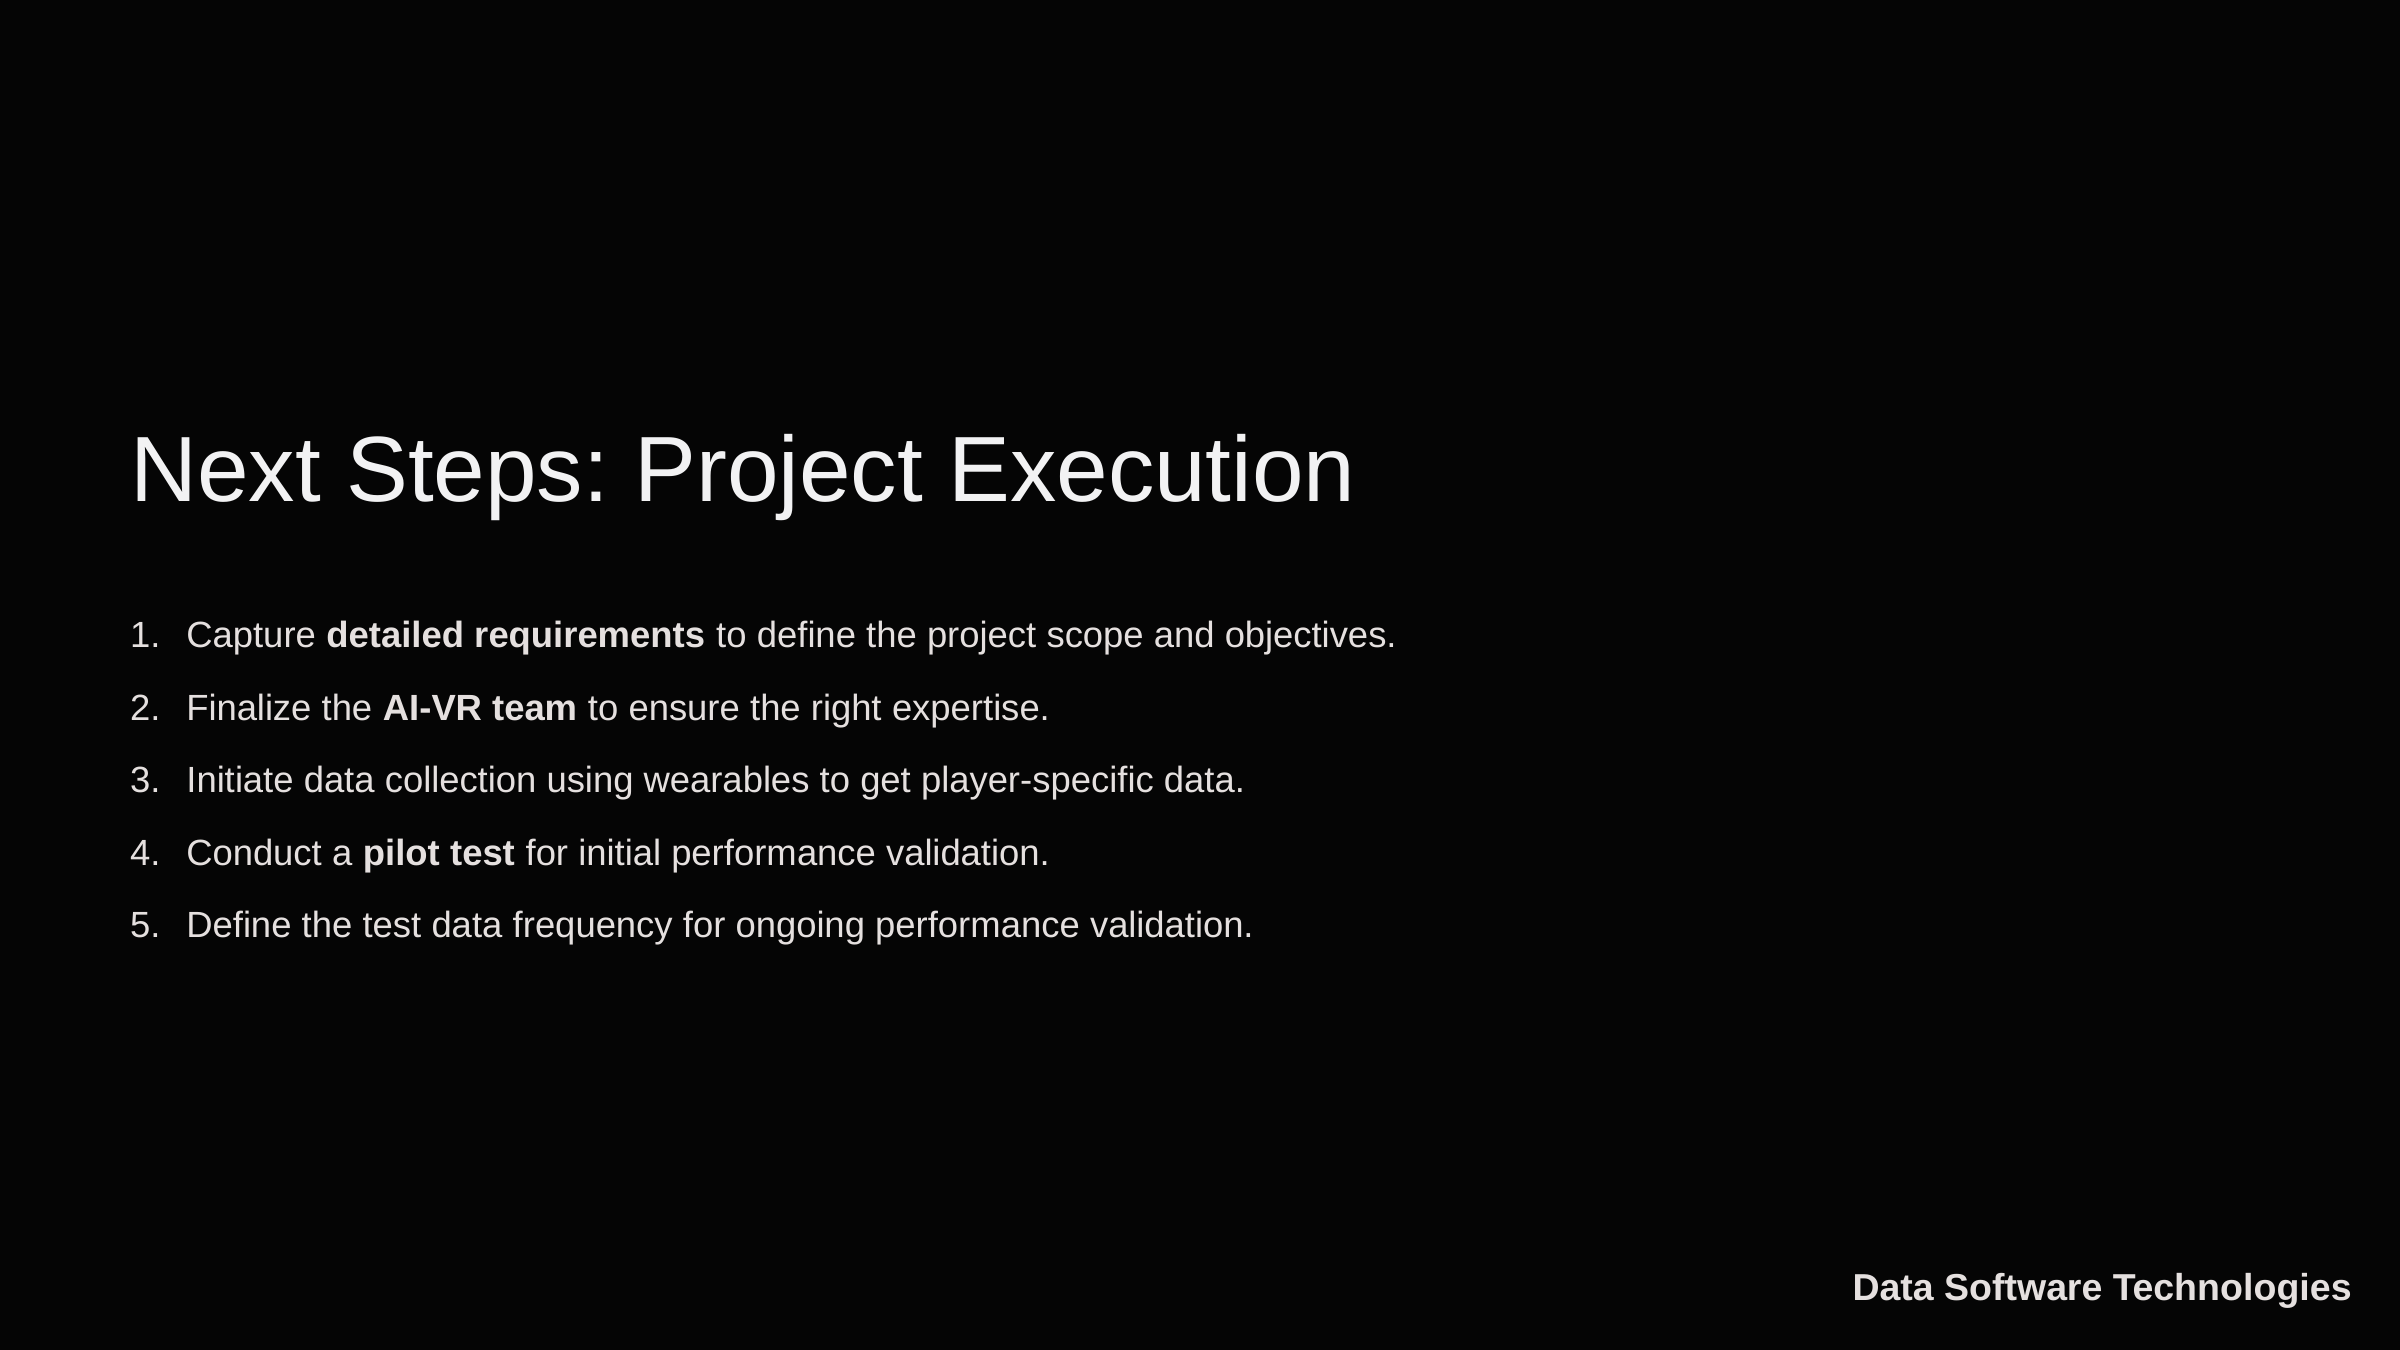

Next Steps: Project Execution
Capture detailed requirements to define the project scope and objectives.
Finalize the AI-VR team to ensure the right expertise.
Initiate data collection using wearables to get player-specific data.
Conduct a pilot test for initial performance validation.
Define the test data frequency for ongoing performance validation.
Data Software Technologies